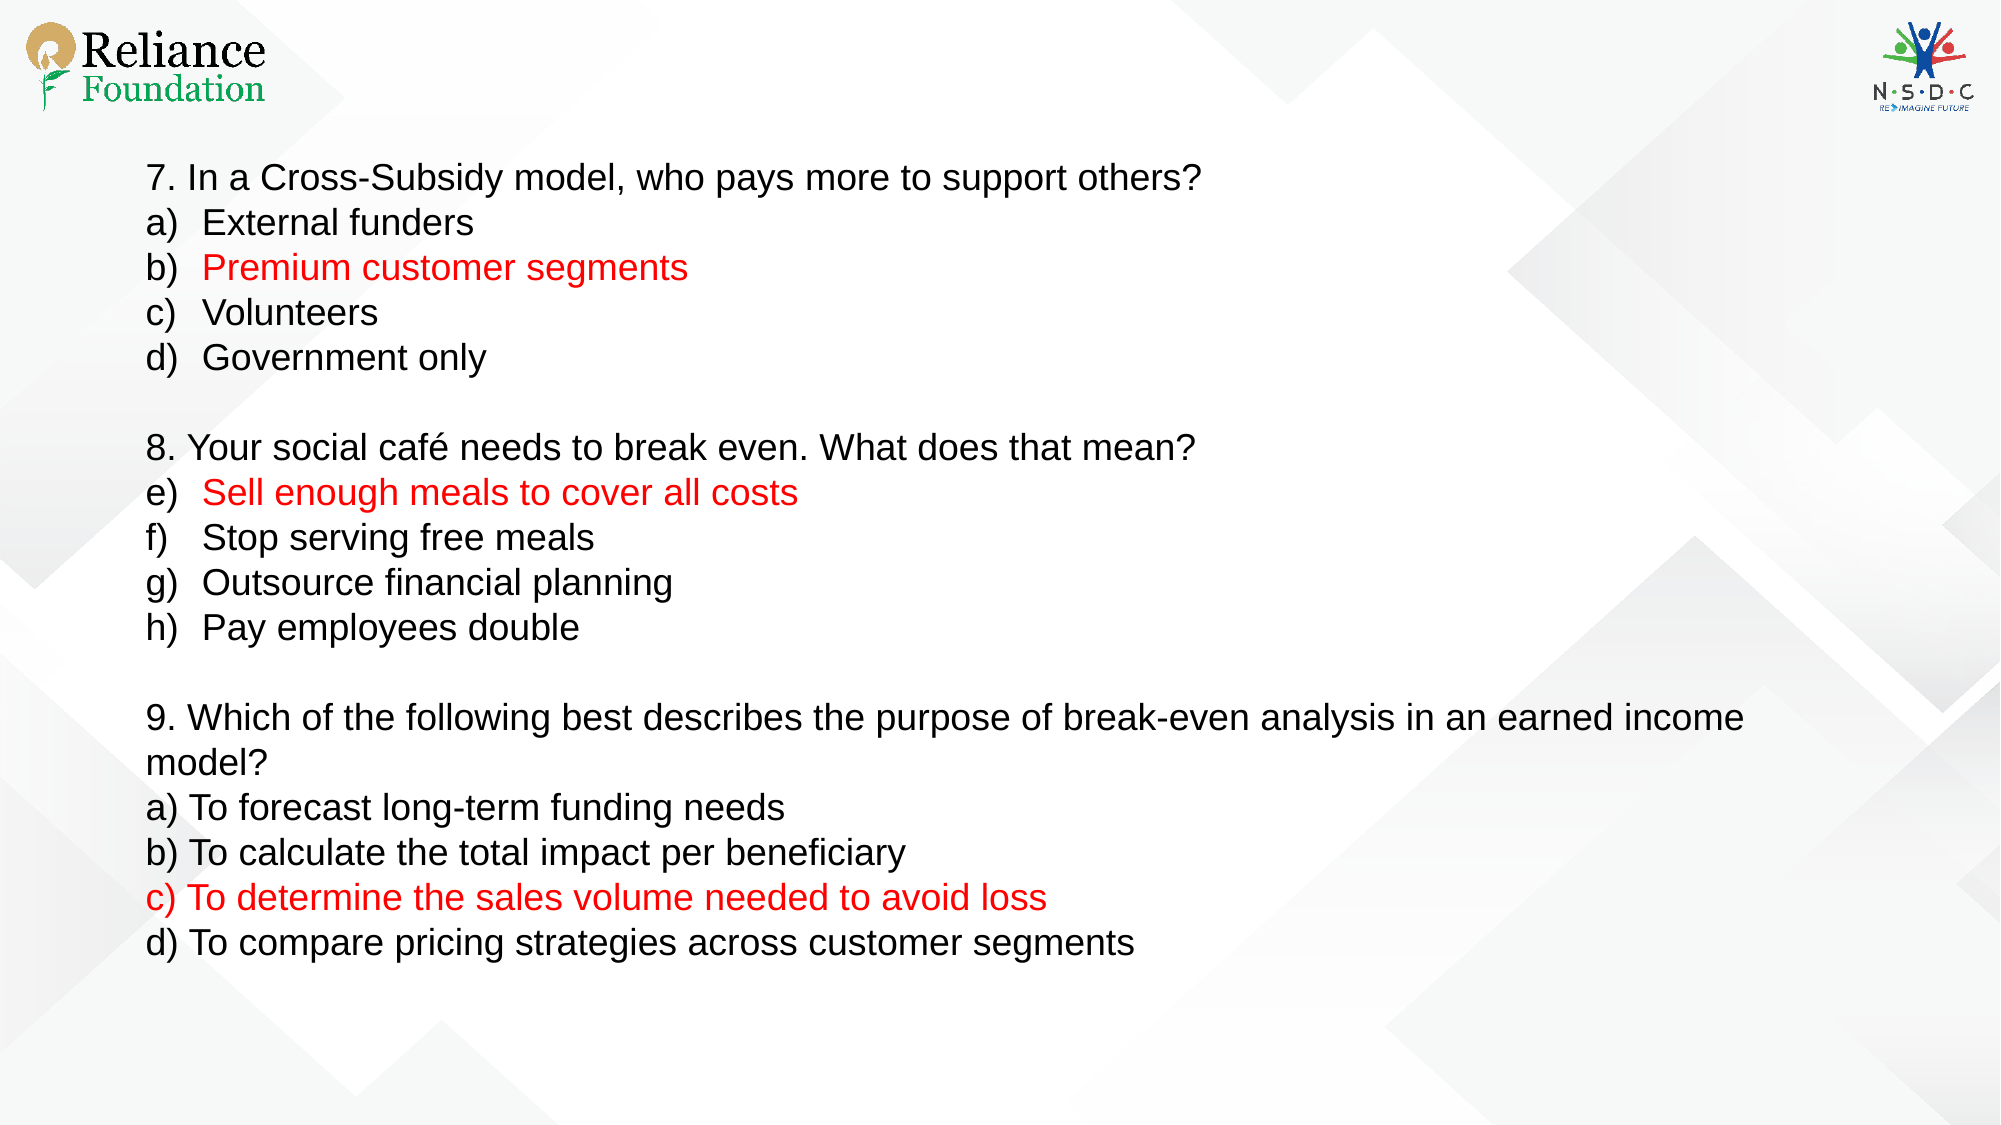

7. In a Cross-Subsidy model, who pays more to support others?
External funders
Premium customer segments
Volunteers
Government only

8. Your social café needs to break even. What does that mean?
Sell enough meals to cover all costs
Stop serving free meals
Outsource financial planning
Pay employees double

9. Which of the following best describes the purpose of break-even analysis in an earned income model?
a) To forecast long-term funding needs
b) To calculate the total impact per beneficiary
c) To determine the sales volume needed to avoid loss
d) To compare pricing strategies across customer segments